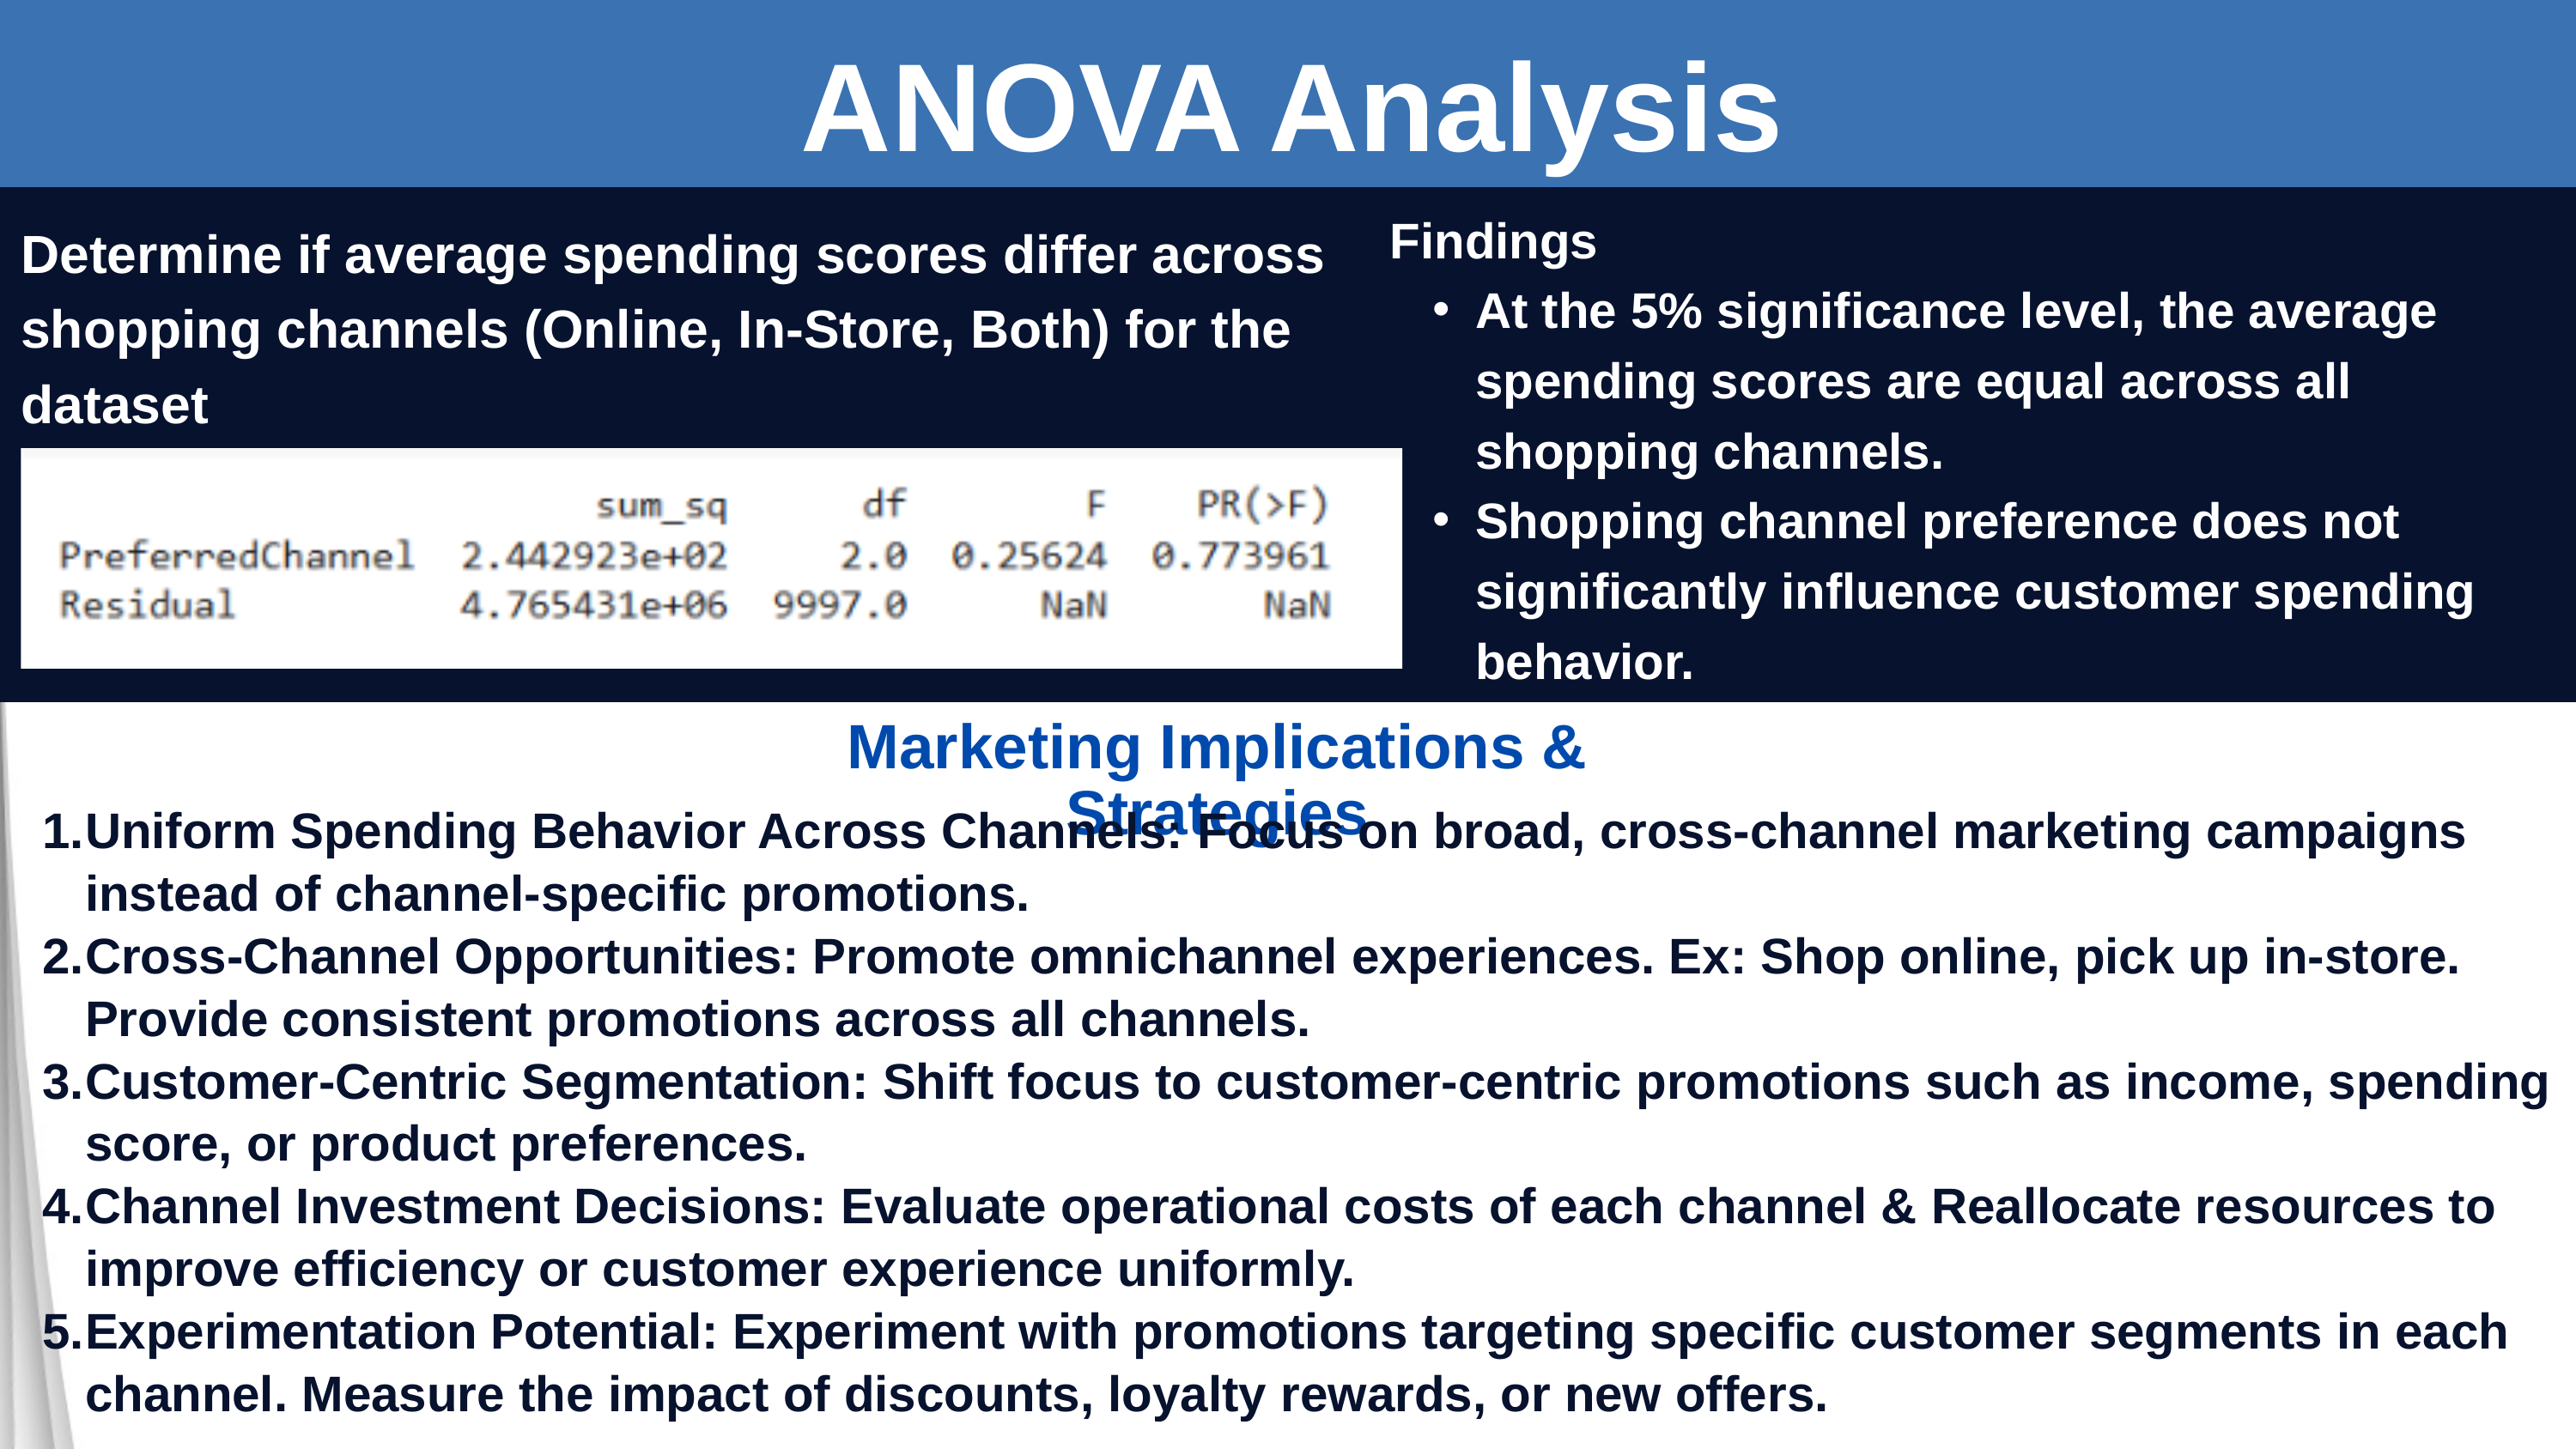

ANOVA Analysis
Findings
At the 5% significance level, the average spending scores are equal across all shopping channels.
Shopping channel preference does not significantly influence customer spending behavior.
Determine if average spending scores differ across shopping channels (Online, In-Store, Both) for the dataset

Marketing Implications & Strategies
Uniform Spending Behavior Across Channels: Focus on broad, cross-channel marketing campaigns instead of channel-specific promotions.
Cross-Channel Opportunities: Promote omnichannel experiences. Ex: Shop online, pick up in-store. Provide consistent promotions across all channels.
Customer-Centric Segmentation: Shift focus to customer-centric promotions such as income, spending score, or product preferences.
Channel Investment Decisions: Evaluate operational costs of each channel & Reallocate resources to improve efficiency or customer experience uniformly.
Experimentation Potential: Experiment with promotions targeting specific customer segments in each channel. Measure the impact of discounts, loyalty rewards, or new offers.